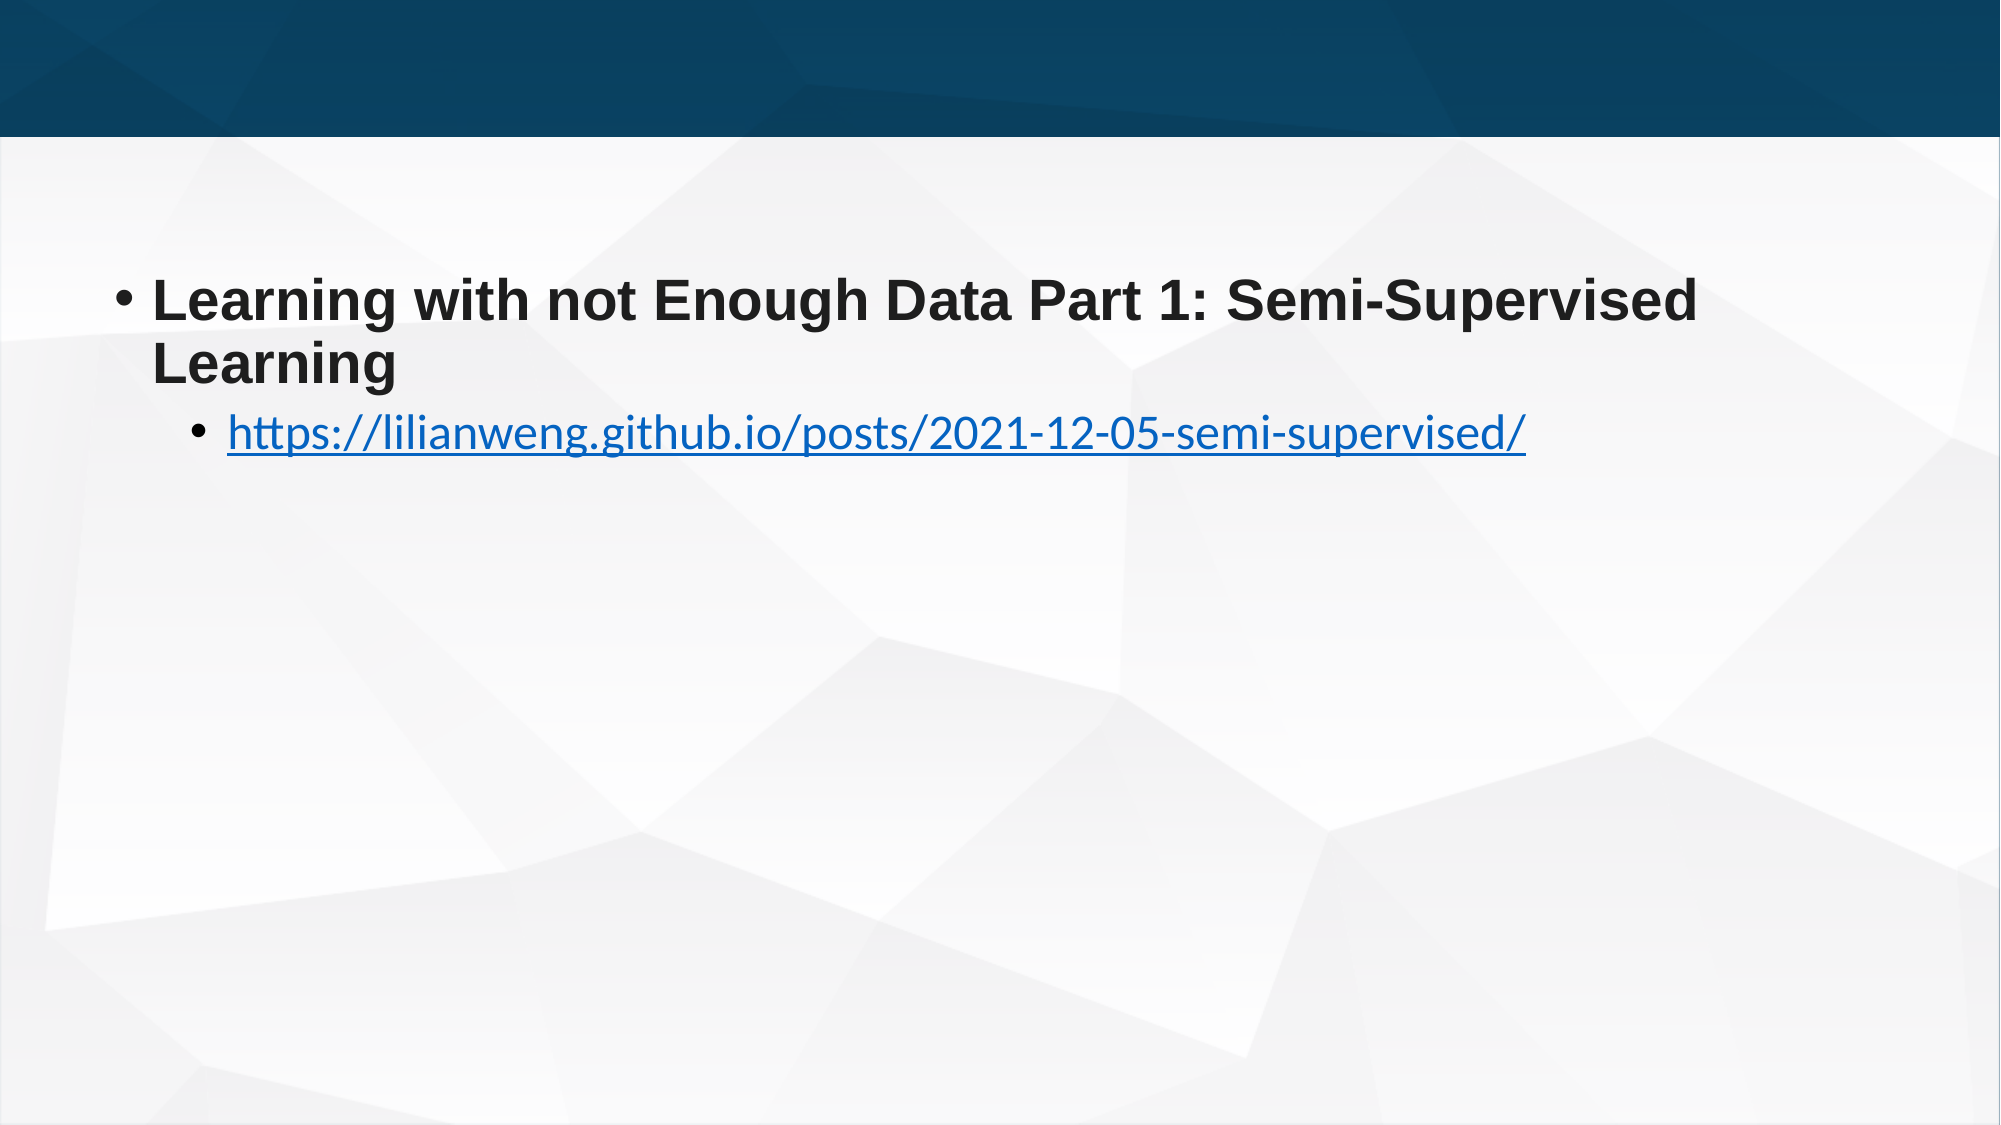

#
Learning with not Enough Data Part 1: Semi-Supervised Learning
https://lilianweng.github.io/posts/2021-12-05-semi-supervised/